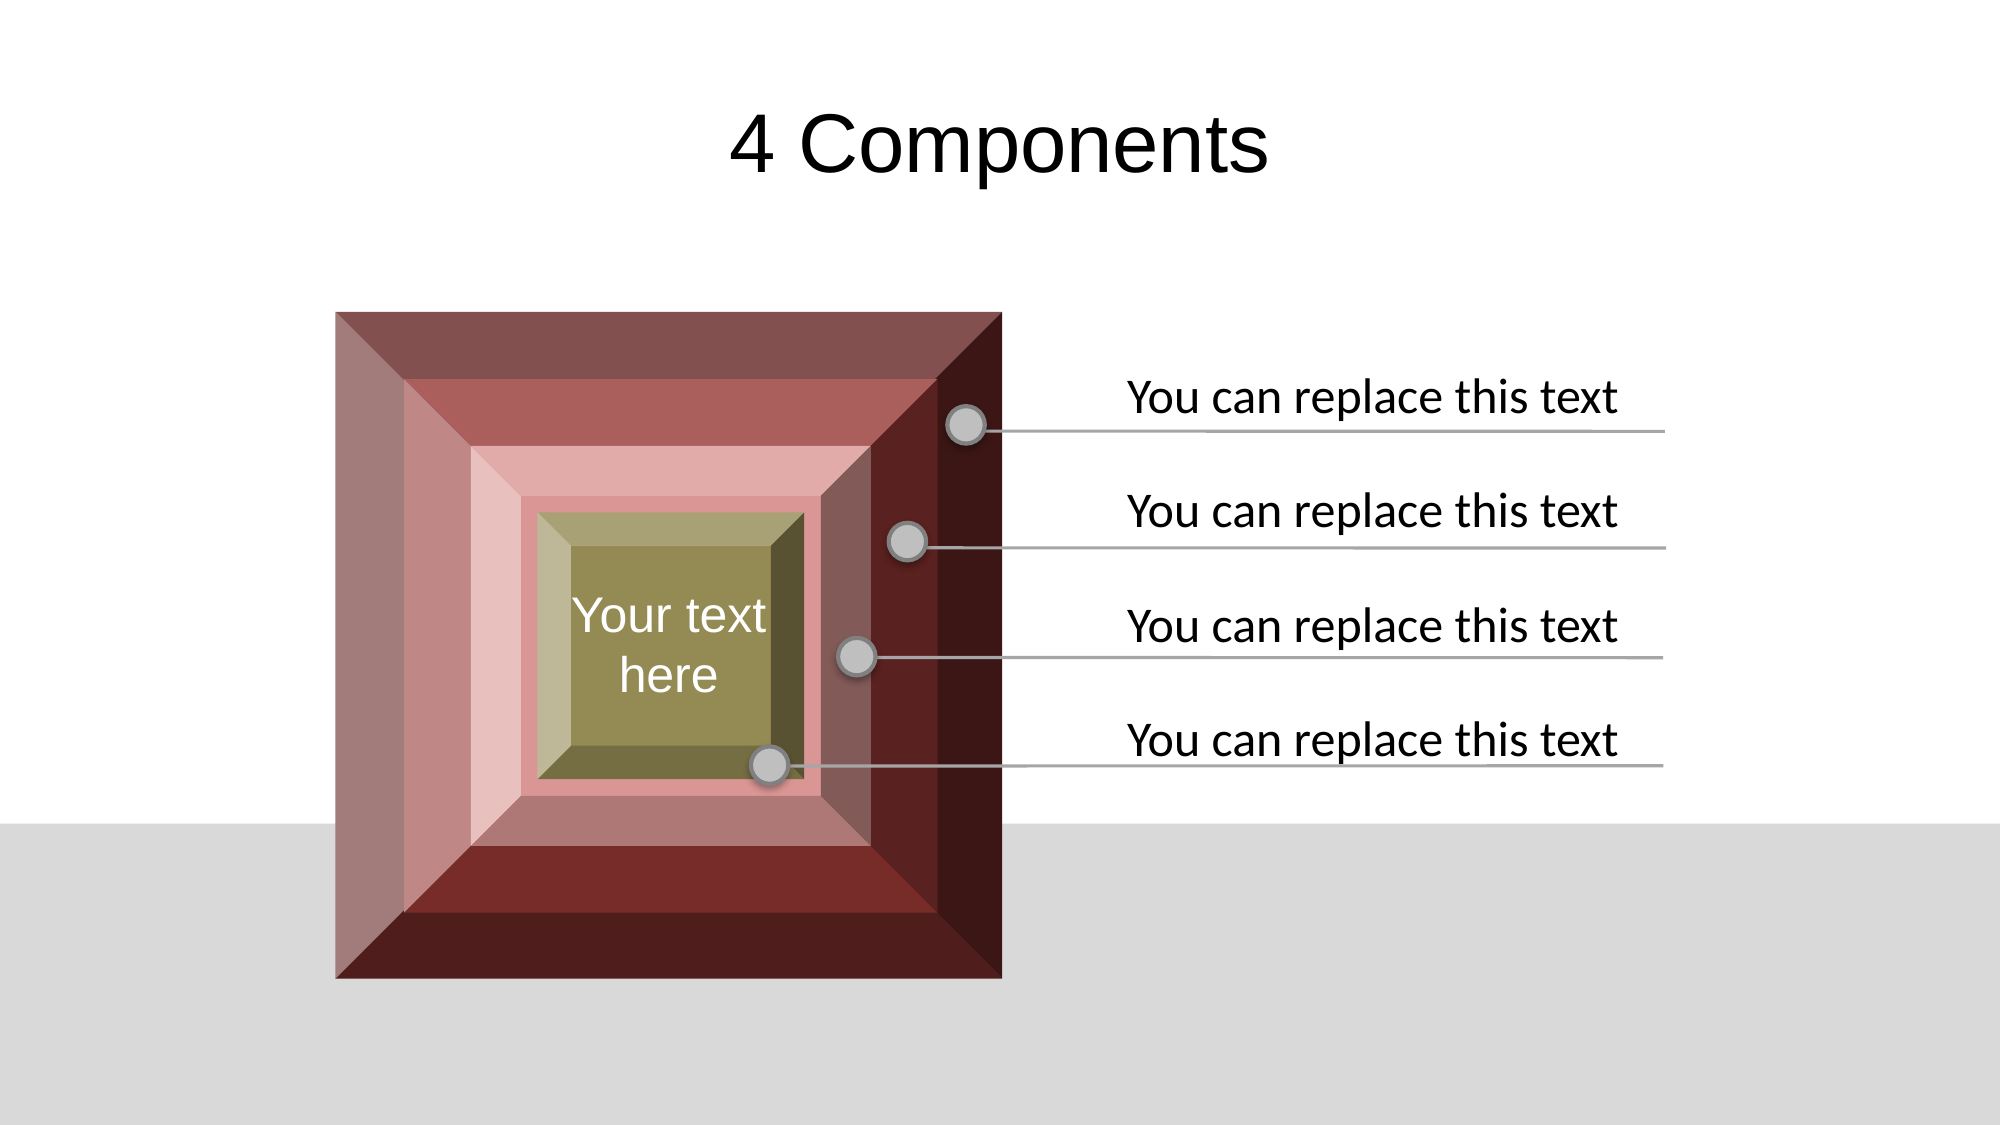

# 4 Components

You can replace this text

You can replace this text

Your text here
You can replace this text

You can replace this text